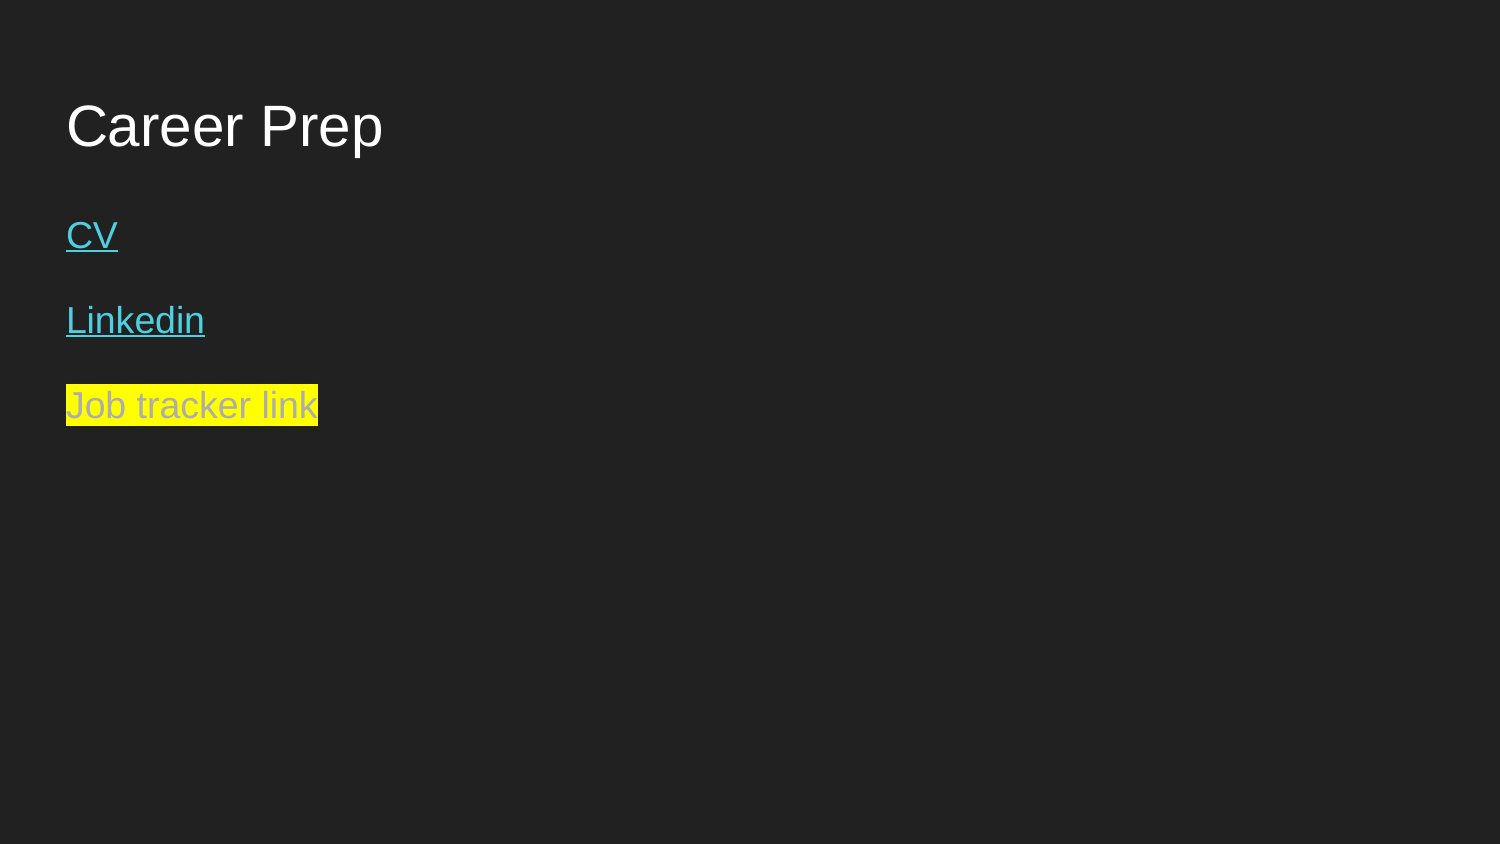

# Career Prep
CV
Linkedin
Job tracker link